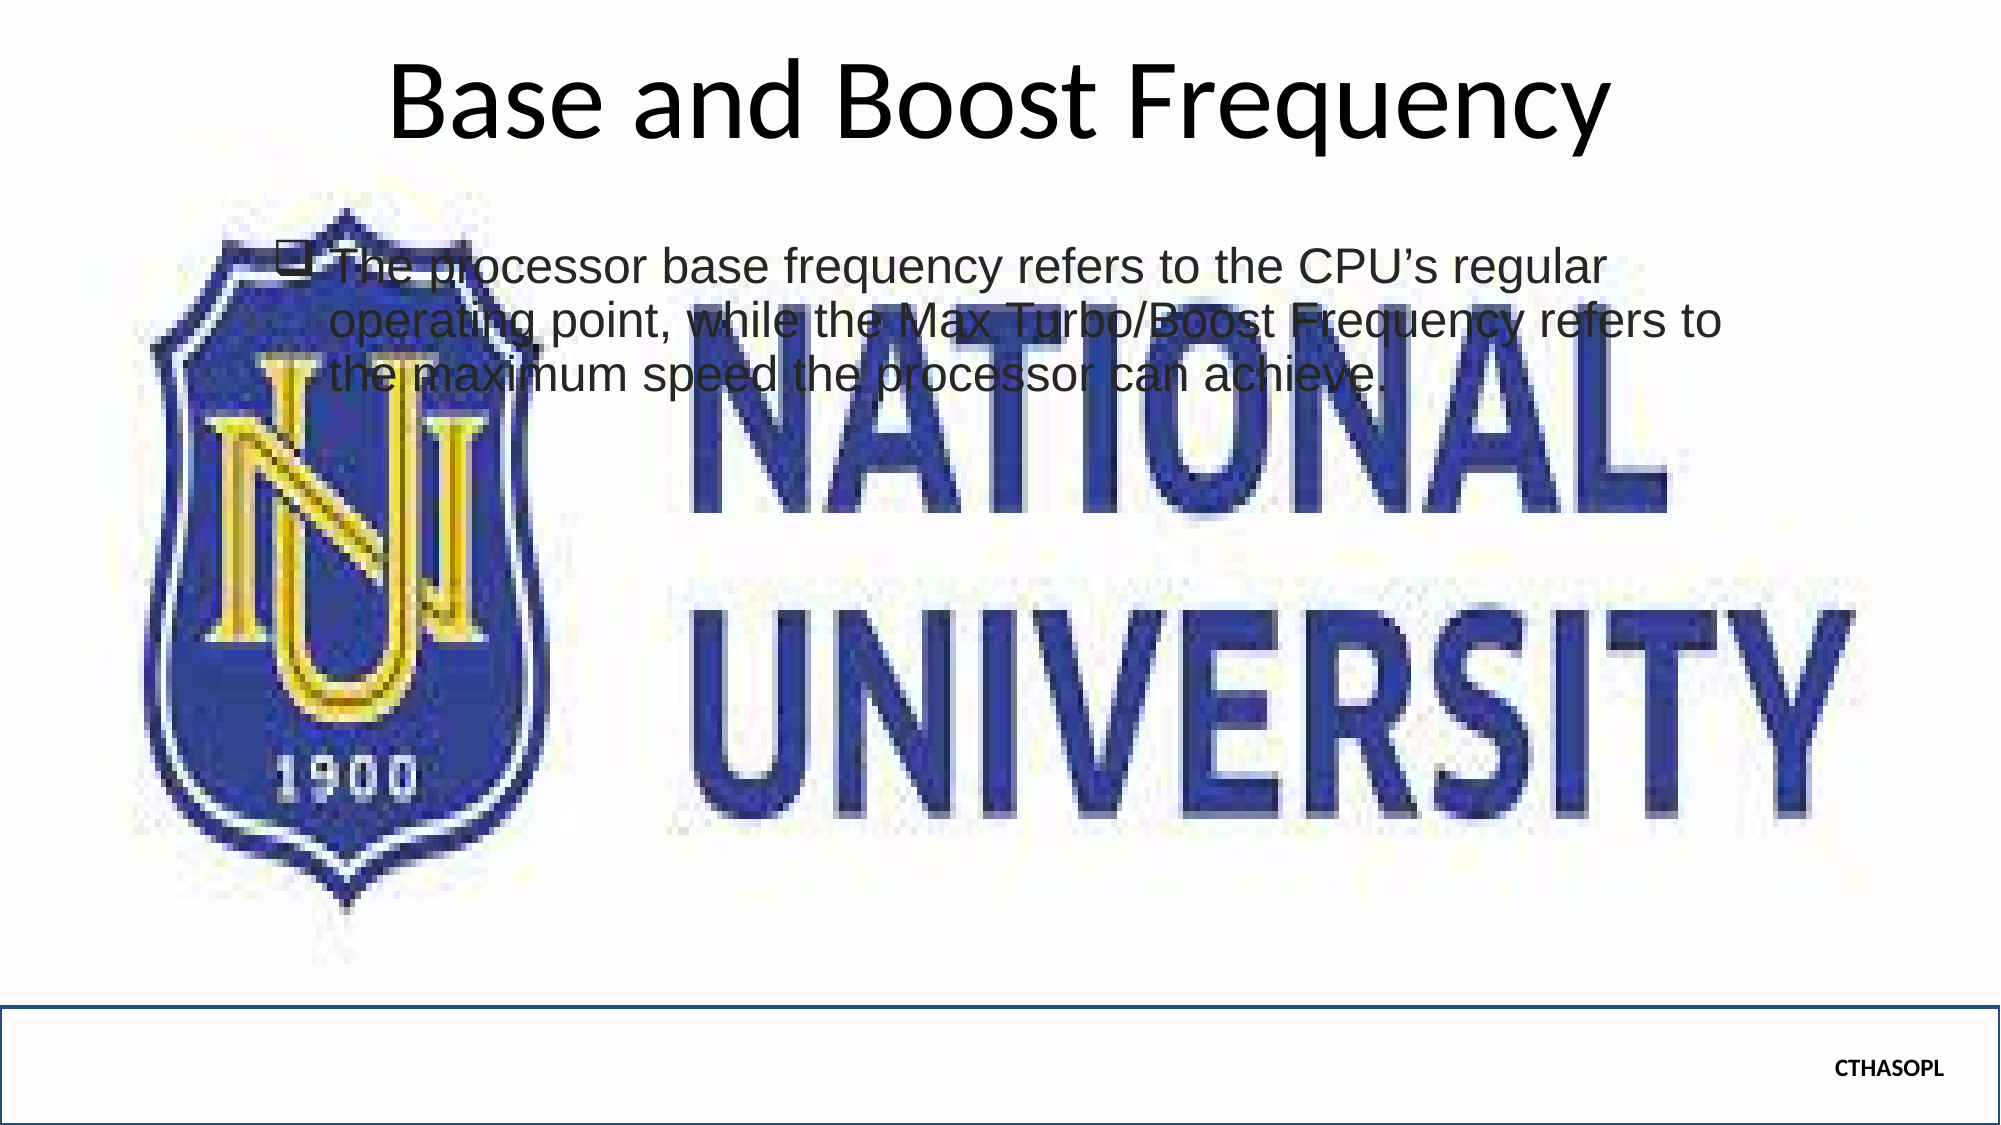

# Base and Boost Frequency
The processor base frequency refers to the CPU’s regular operating point, while the Max Turbo/Boost Frequency refers to the maximum speed the processor can achieve.
CTHASOPL